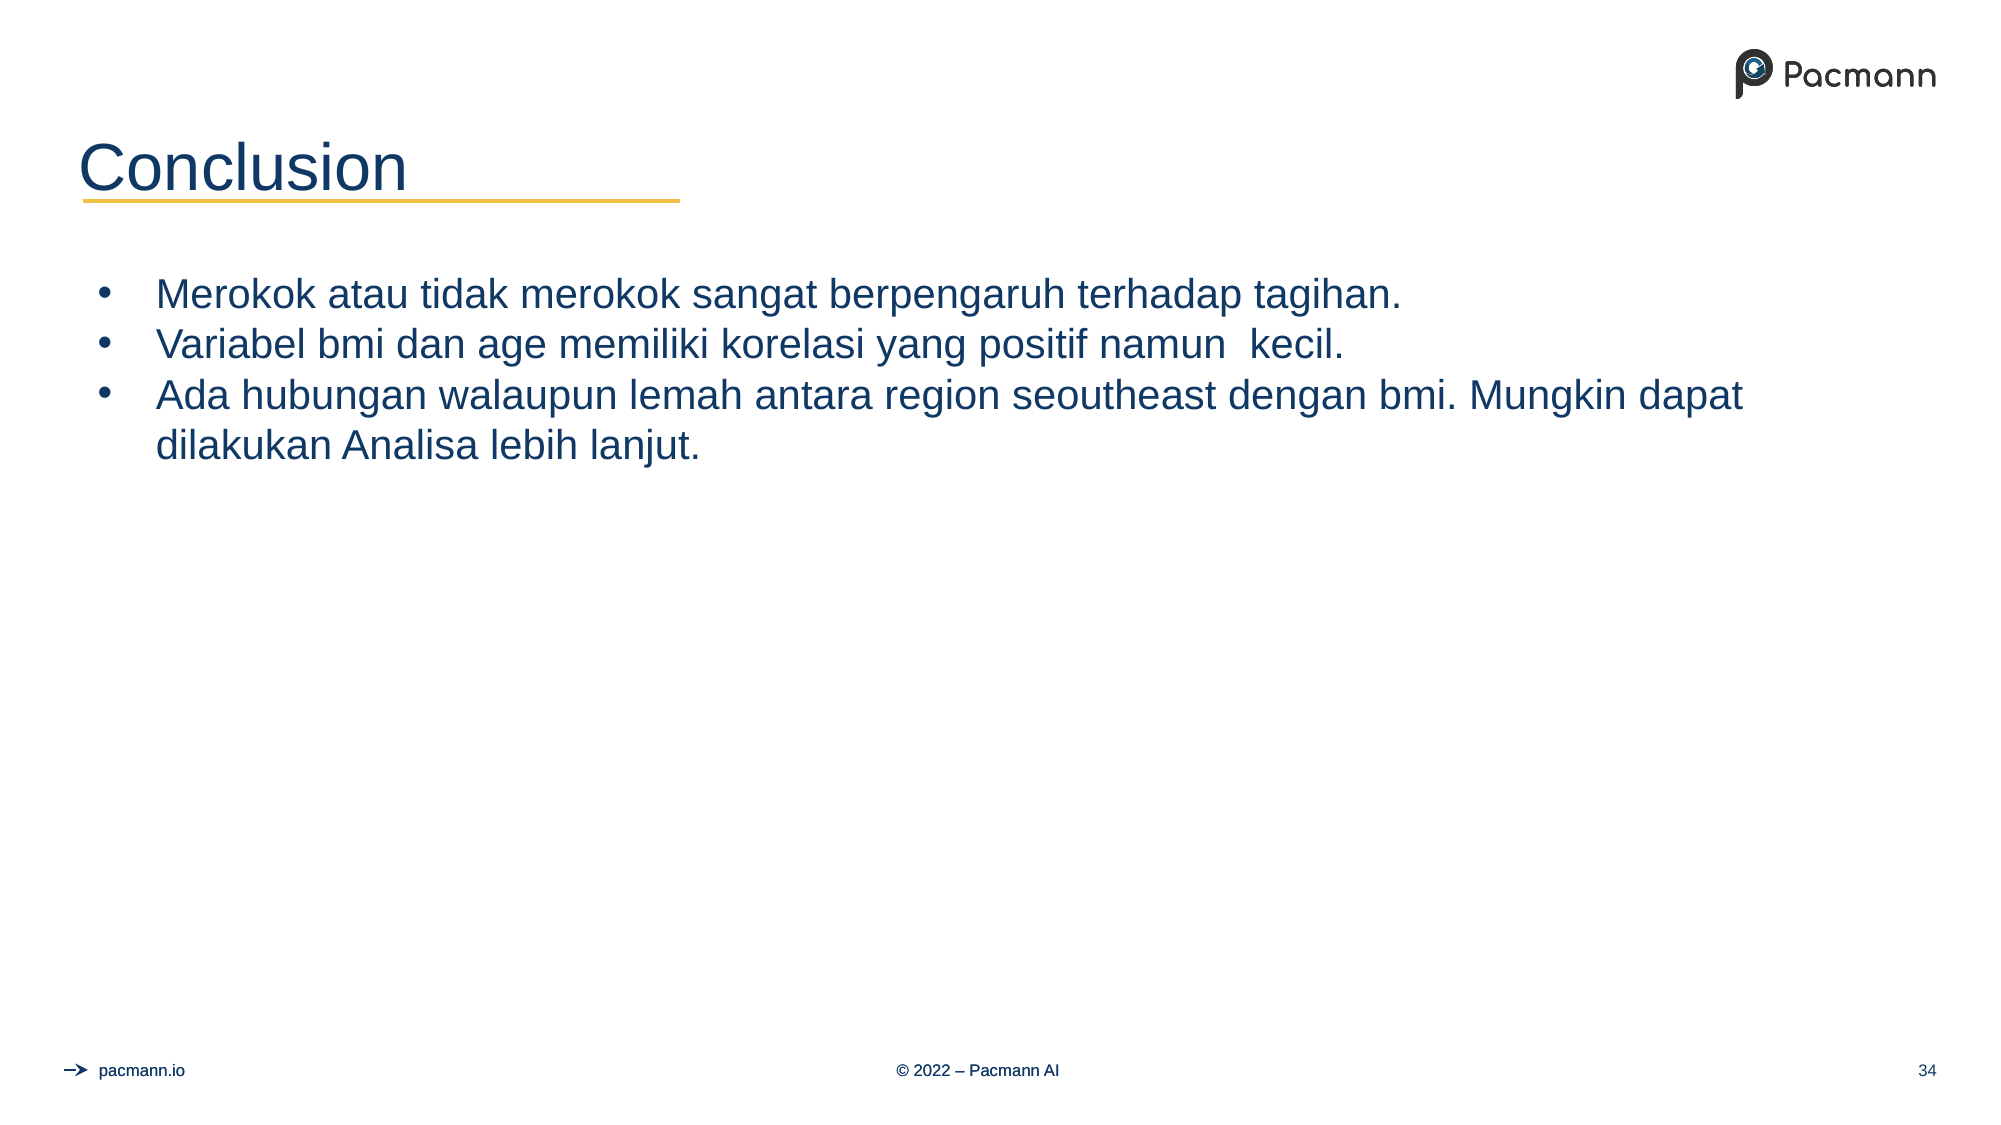

# Conclusion
Merokok atau tidak merokok sangat berpengaruh terhadap tagihan.
Variabel bmi dan age memiliki korelasi yang positif namun  kecil.
Ada hubungan walaupun lemah antara region seoutheast dengan bmi. Mungkin dapat dilakukan Analisa lebih lanjut.